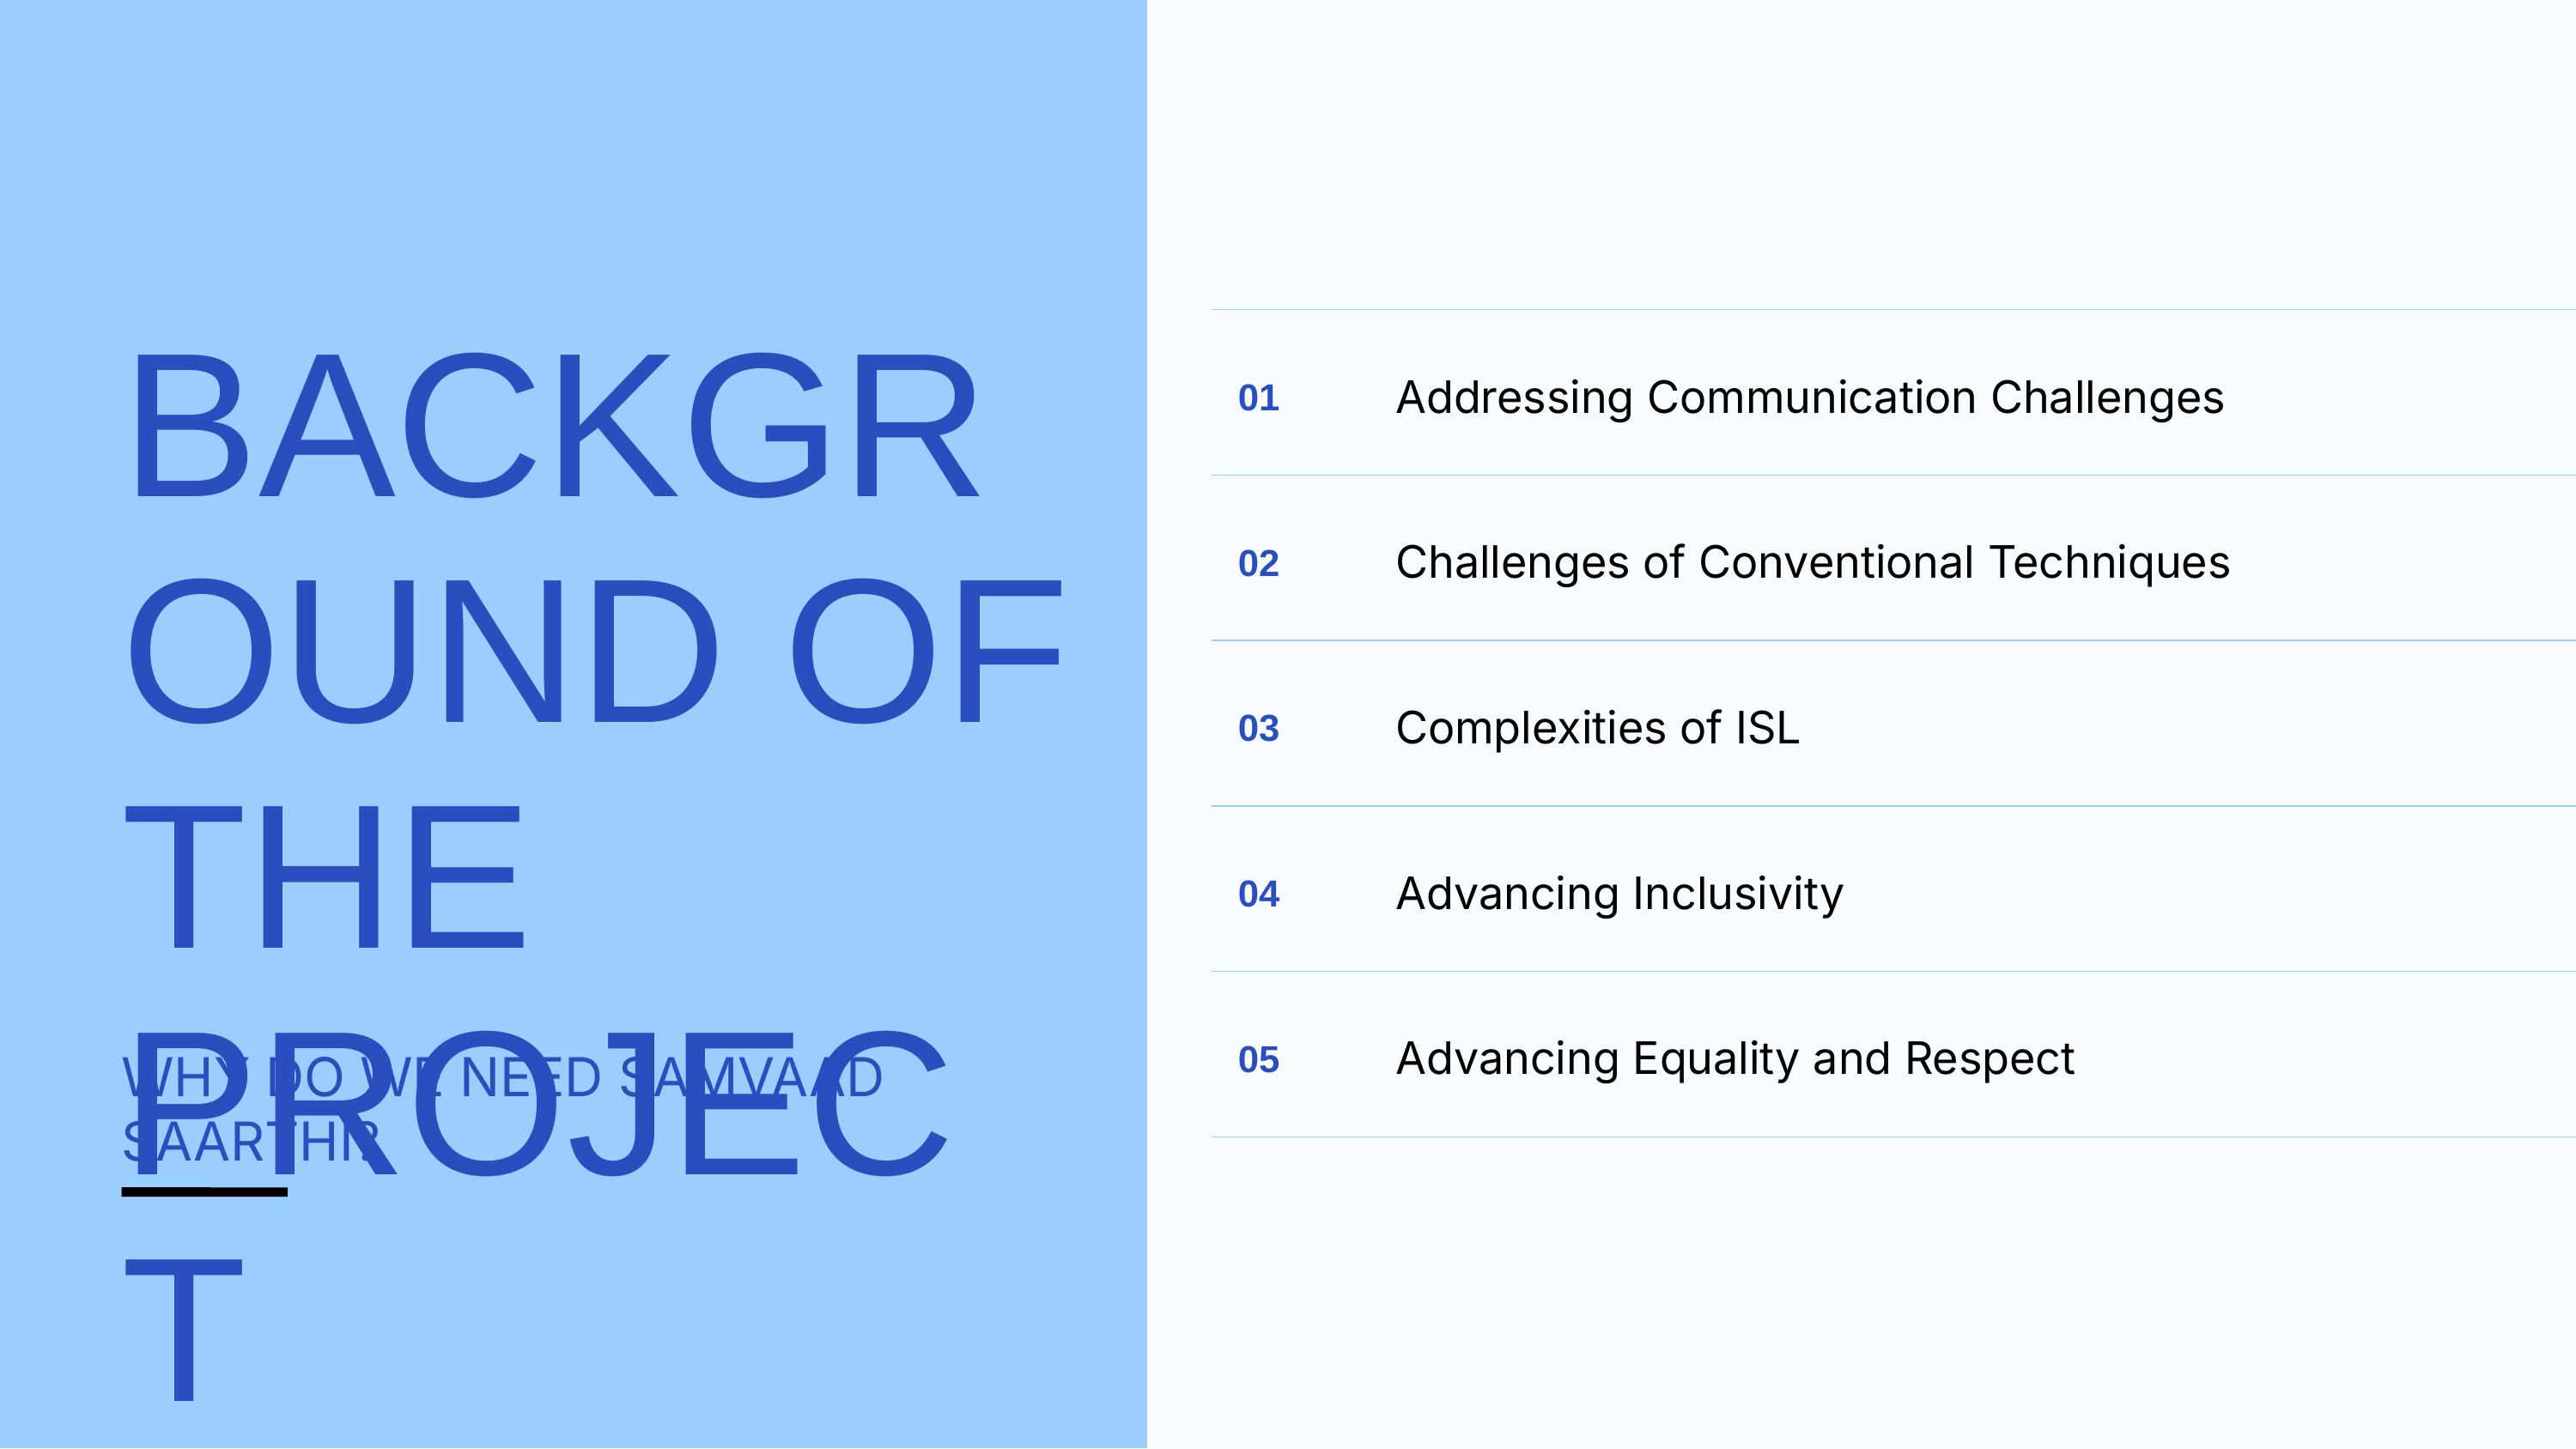

|  |  |
| --- | --- |
| 01 | Addressing Communication Challenges |
| 02 | Challenges of Conventional Techniques |
| 03 | Complexities of ISL |
| 04 | Advancing Inclusivity |
| 05 | Advancing Equality and Respect |
BACKGROUND OF THE PROJECT
WHY DO WE NEED SAMVAAD SAARTHI?